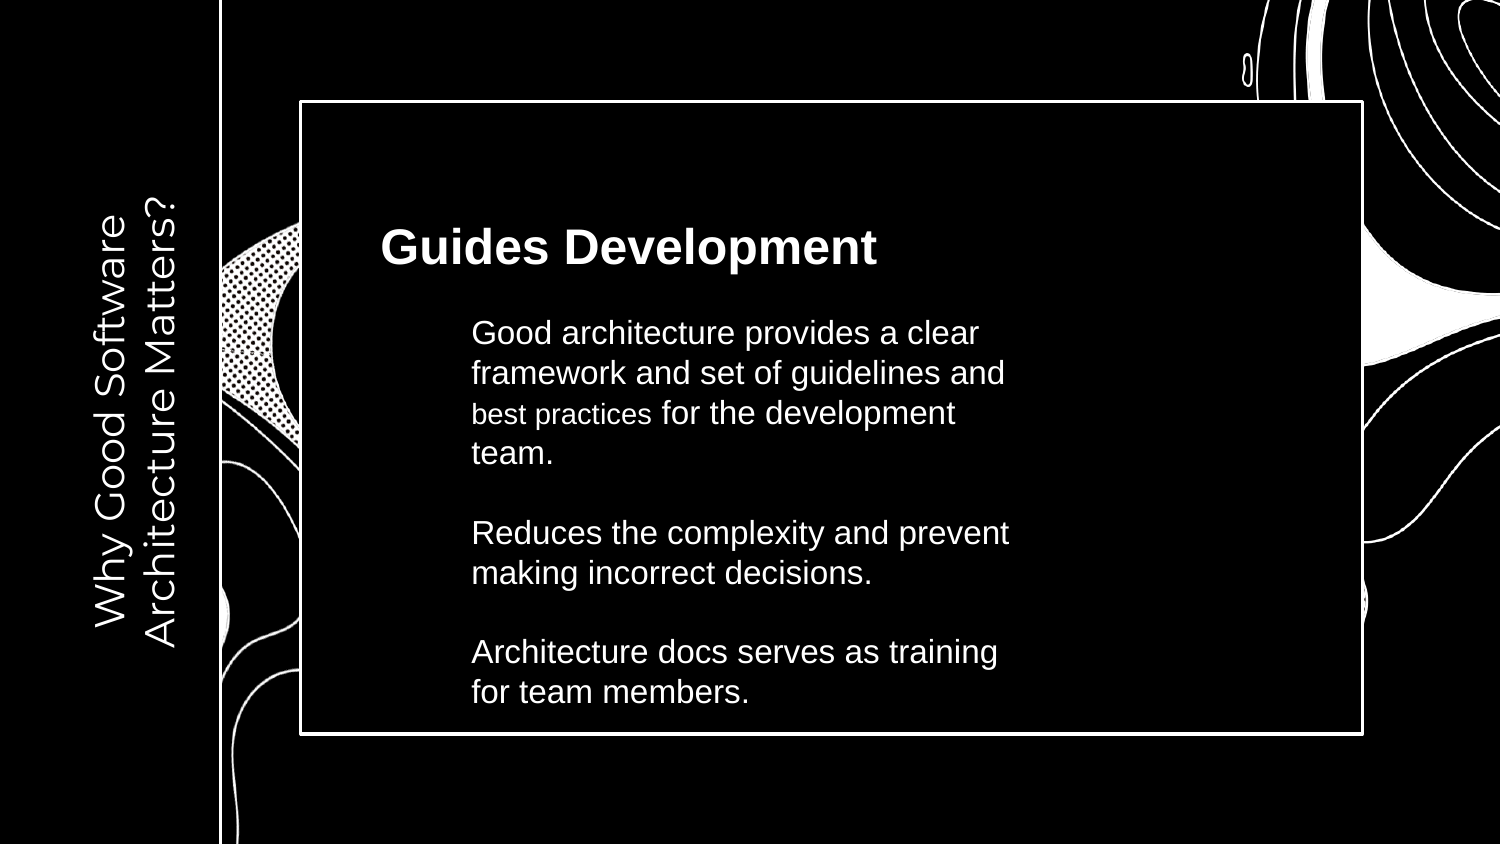

Guides Development
Good architecture provides a clear framework and set of guidelines and best practices for the development team.

Reduces the complexity and prevent making incorrect decisions.

Architecture docs serves as training for team members.

# Why Good Software Architecture Matters?